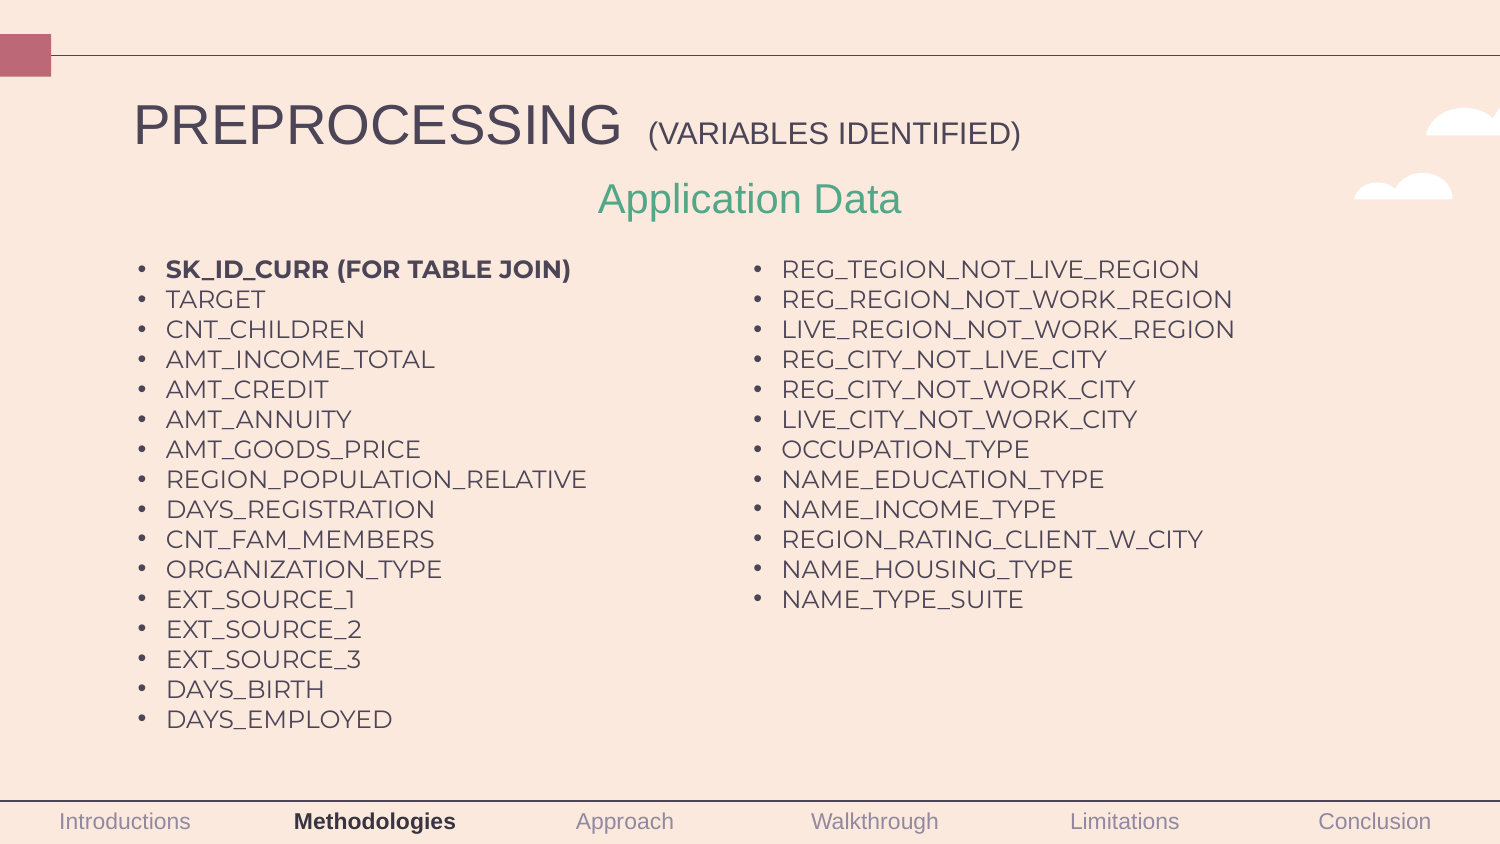

# PREPROCESSING  (VARIABLES IDENTIFIED)
Application Data
SK_ID_CURR (FOR TABLE JOIN)
TARGET
CNT_CHILDREN
AMT_INCOME_TOTAL
AMT_CREDIT
AMT_ANNUITY
AMT_GOODS_PRICE
REGION_POPULATION_RELATIVE
DAYS_REGISTRATION
CNT_FAM_MEMBERS
ORGANIZATION_TYPE
EXT_SOURCE_1
EXT_SOURCE_2
EXT_SOURCE_3
DAYS_BIRTH
DAYS_EMPLOYED

REG_TEGION_NOT_LIVE_REGION
REG_REGION_NOT_WORK_REGION
LIVE_REGION_NOT_WORK_REGION
REG_CITY_NOT_LIVE_CITY
REG_CITY_NOT_WORK_CITY
LIVE_CITY_NOT_WORK_CITY
OCCUPATION_TYPE
NAME_EDUCATION_TYPE
NAME_INCOME_TYPE
REGION_RATING_CLIENT_W_CITY
NAME_HOUSING_TYPE
NAME_TYPE_SUITE